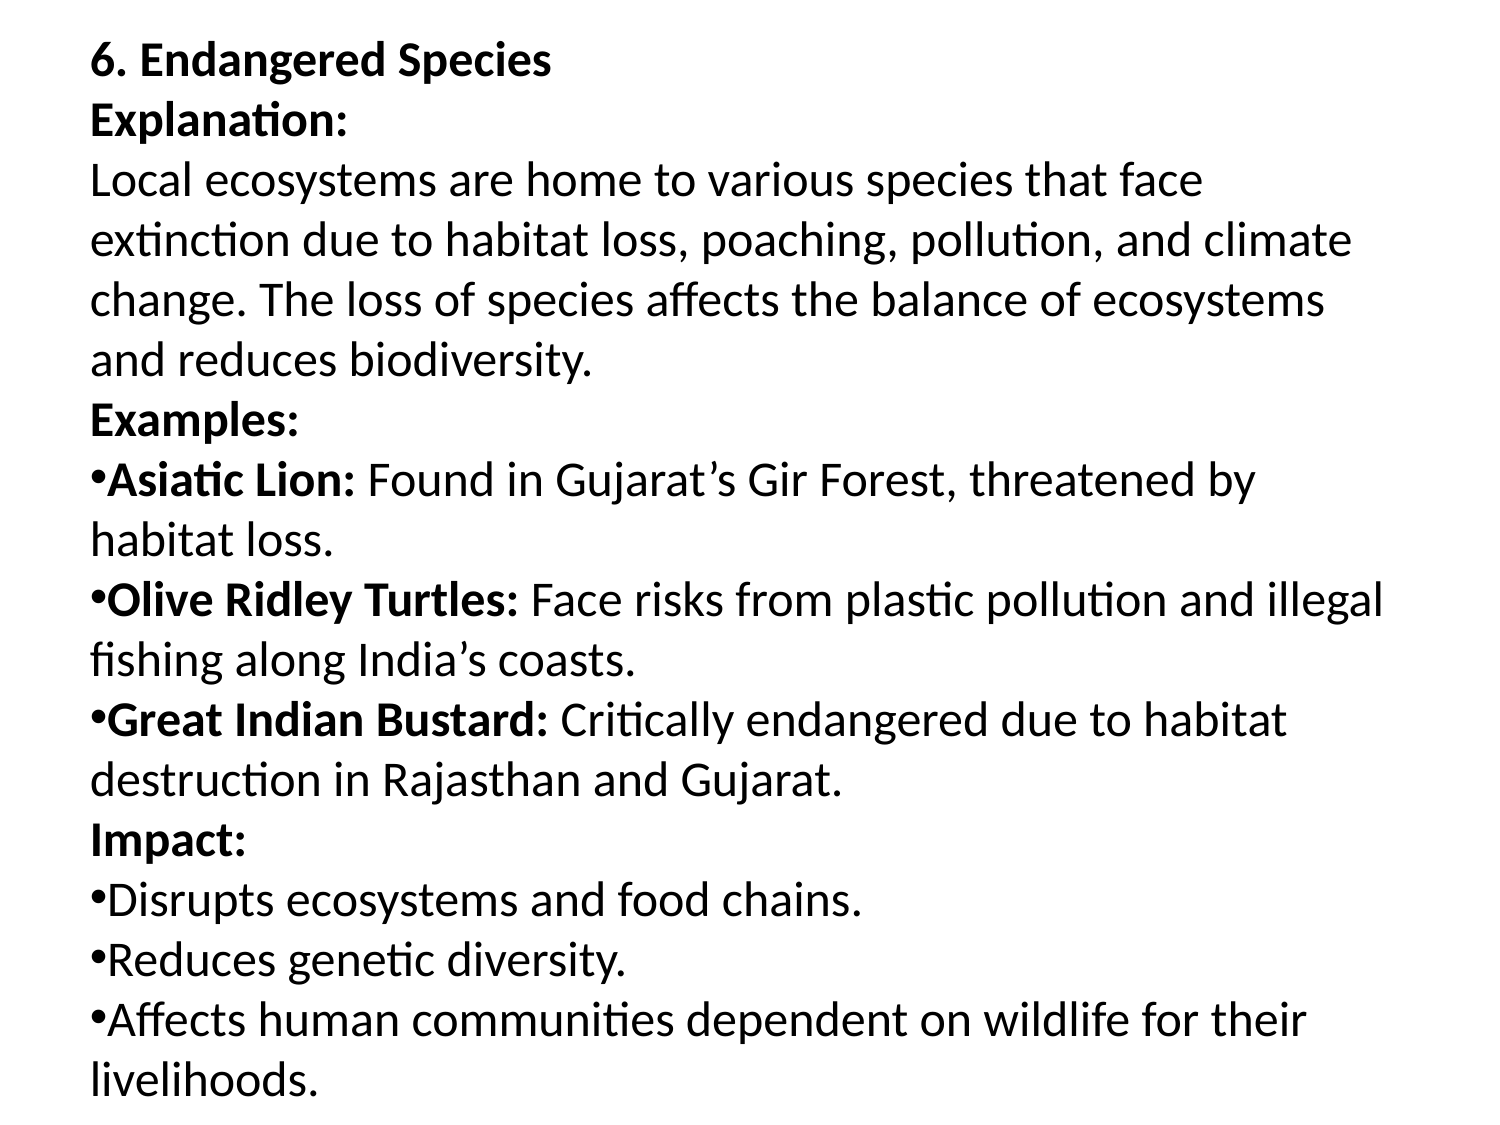

6. Endangered Species
Explanation:
Local ecosystems are home to various species that face extinction due to habitat loss, poaching, pollution, and climate change. The loss of species affects the balance of ecosystems and reduces biodiversity.
Examples:
Asiatic Lion: Found in Gujarat’s Gir Forest, threatened by habitat loss.
Olive Ridley Turtles: Face risks from plastic pollution and illegal fishing along India’s coasts.
Great Indian Bustard: Critically endangered due to habitat destruction in Rajasthan and Gujarat.
Impact:
Disrupts ecosystems and food chains.
Reduces genetic diversity.
Affects human communities dependent on wildlife for their livelihoods.